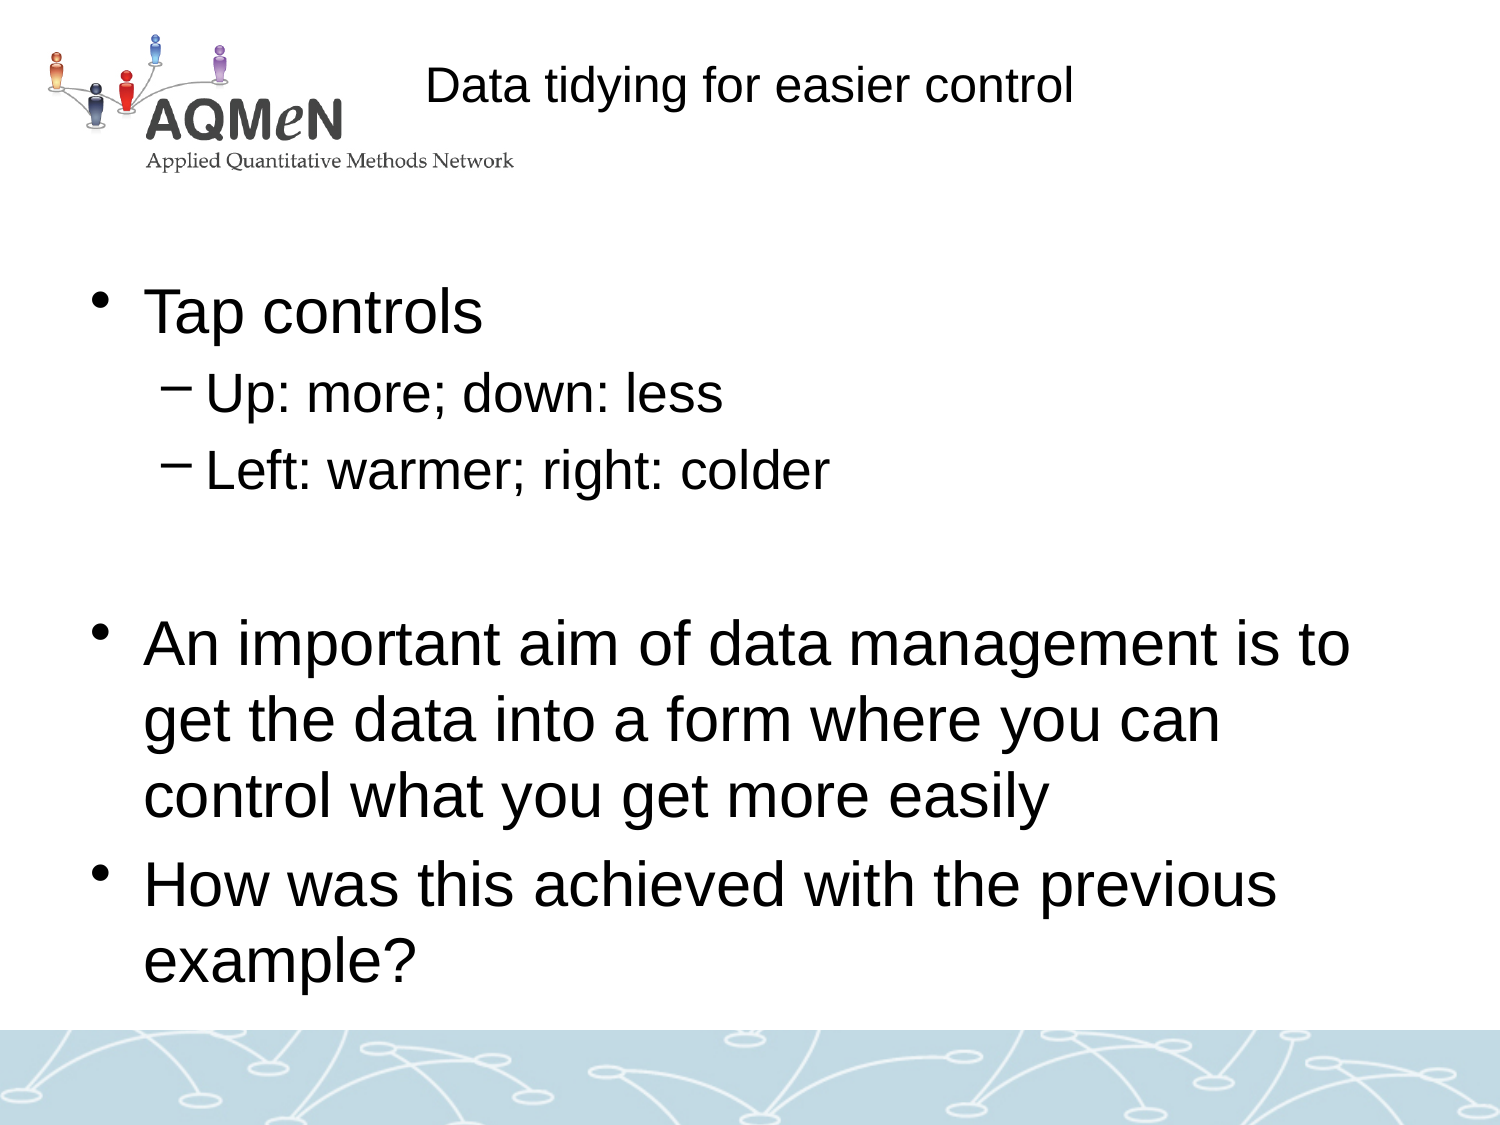

# Data tidying for easier control
Tap controls
Up: more; down: less
Left: warmer; right: colder

An important aim of data management is to get the data into a form where you can control what you get more easily
How was this achieved with the previous example?